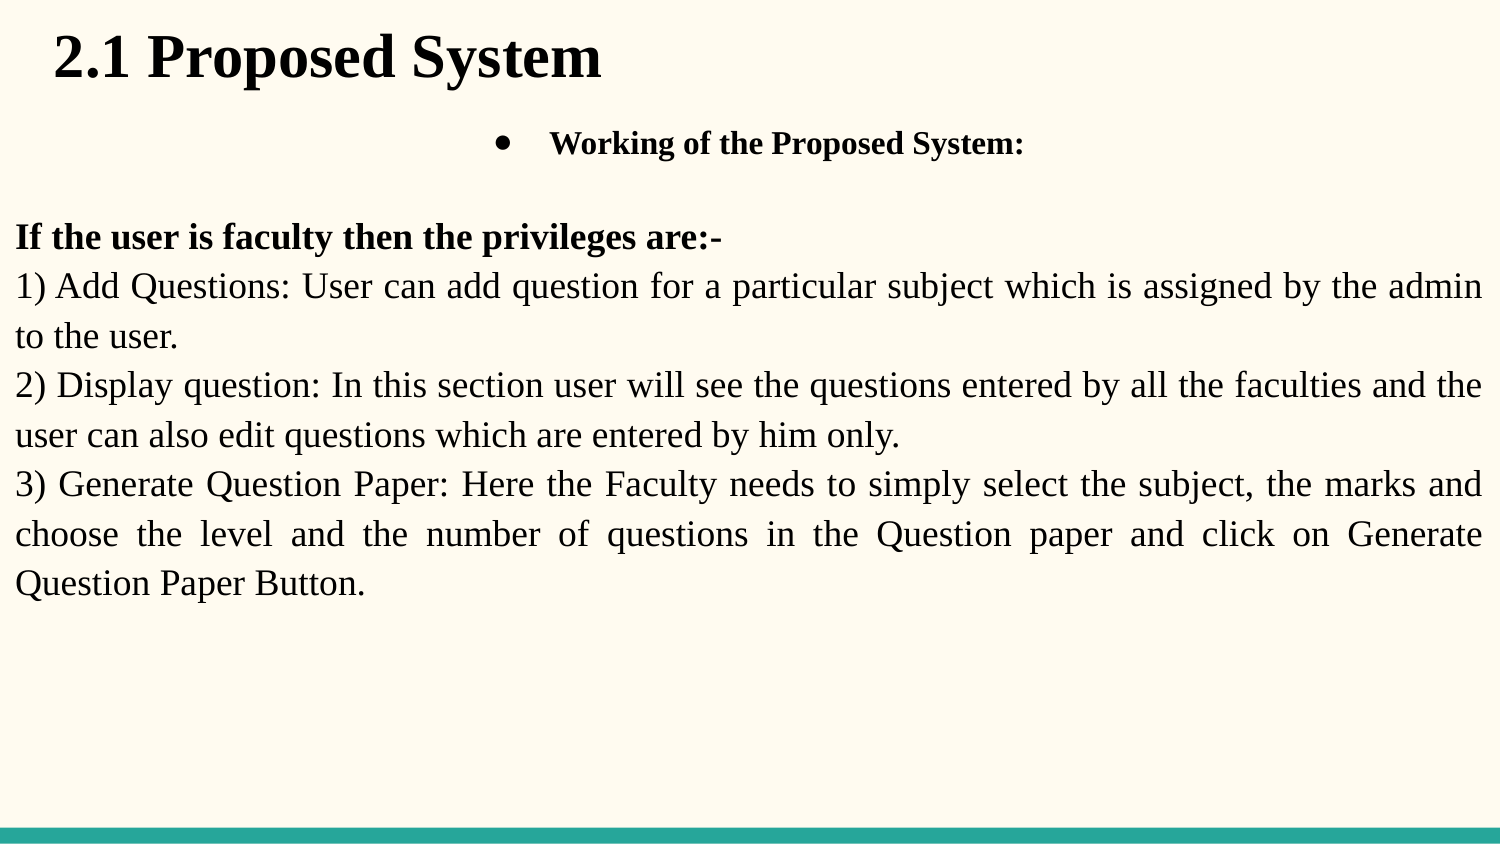

# 2.1 Proposed System
Working of the Proposed System:

If the user is faculty then the privileges are:-
1) Add Questions: User can add question for a particular subject which is assigned by the admin to the user.
2) Display question: In this section user will see the questions entered by all the faculties and the user can also edit questions which are entered by him only.
3) Generate Question Paper: Here the Faculty needs to simply select the subject, the marks and choose the level and the number of questions in the Question paper and click on Generate Question Paper Button.